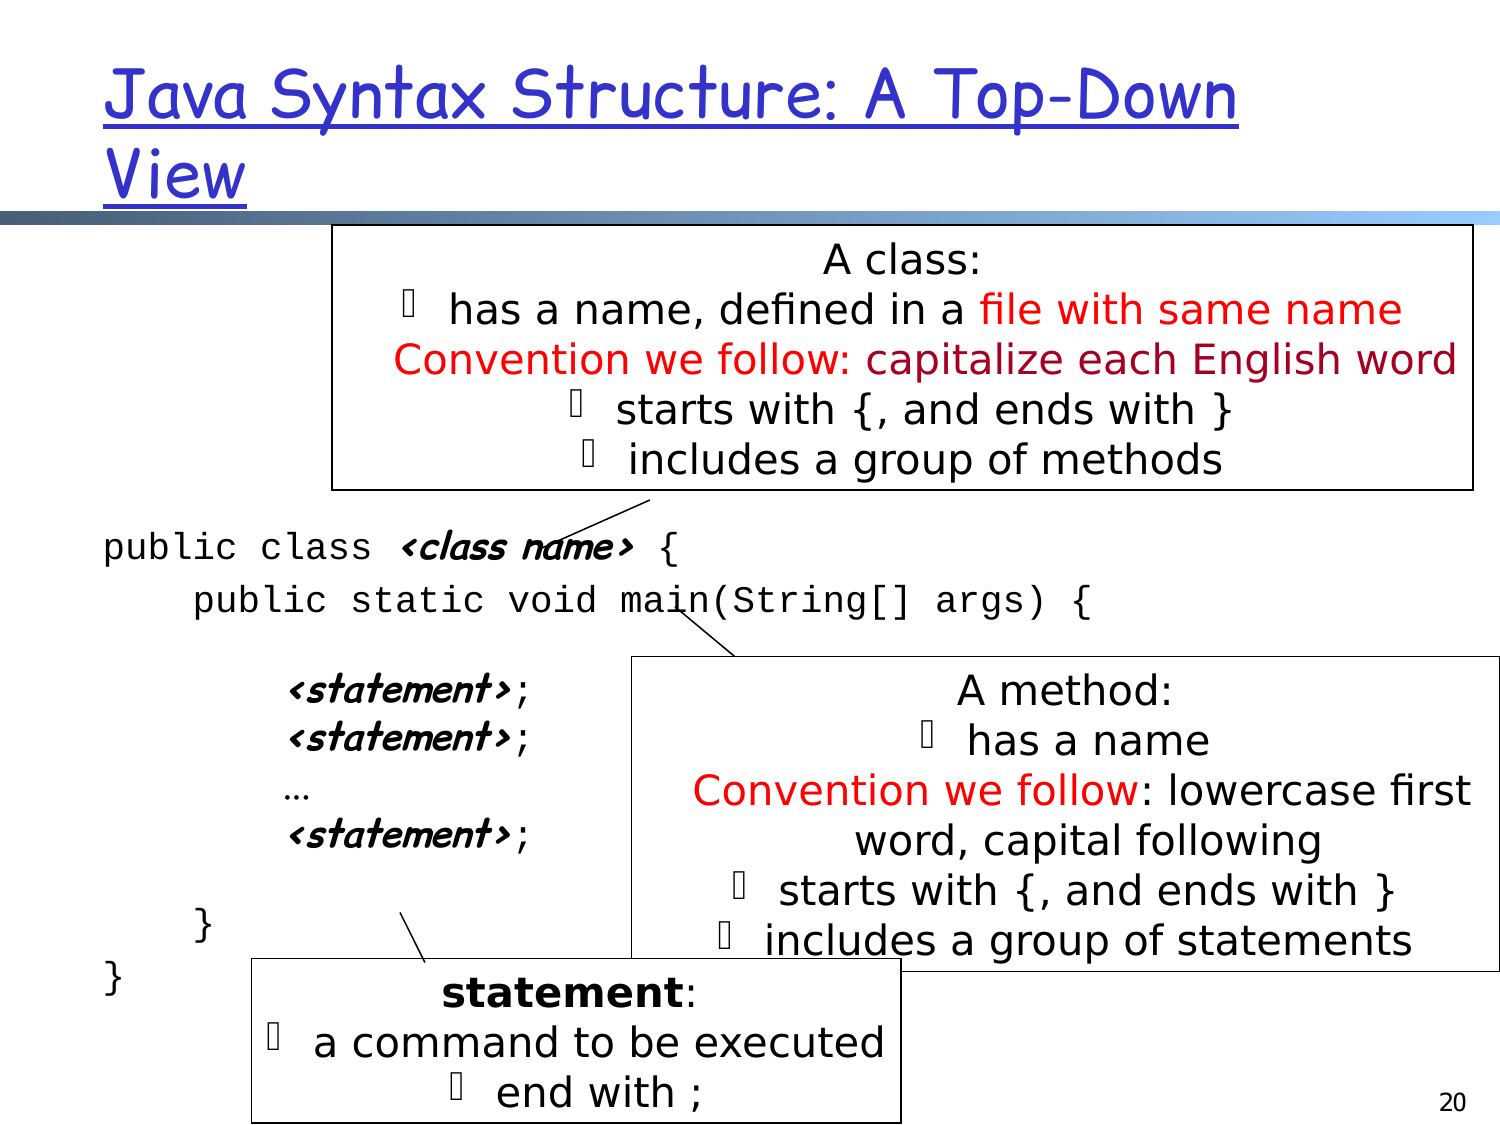

20
# Java Syntax Structure: A Top-Down View
A class:
has a name, defined in a file with same name
Convention we follow: capitalize each English word
starts with {, and ends with }
includes a group of methods

public class <class name> {
    public static void main(String[] args) {
        <statement>;
        <statement>;
        ...
        <statement>;
    }
}

A method:
has a name
Convention we follow: lowercase first
word, capital following
starts with {, and ends with }
includes a group of statements

statement:
a command to be executed
end with ;